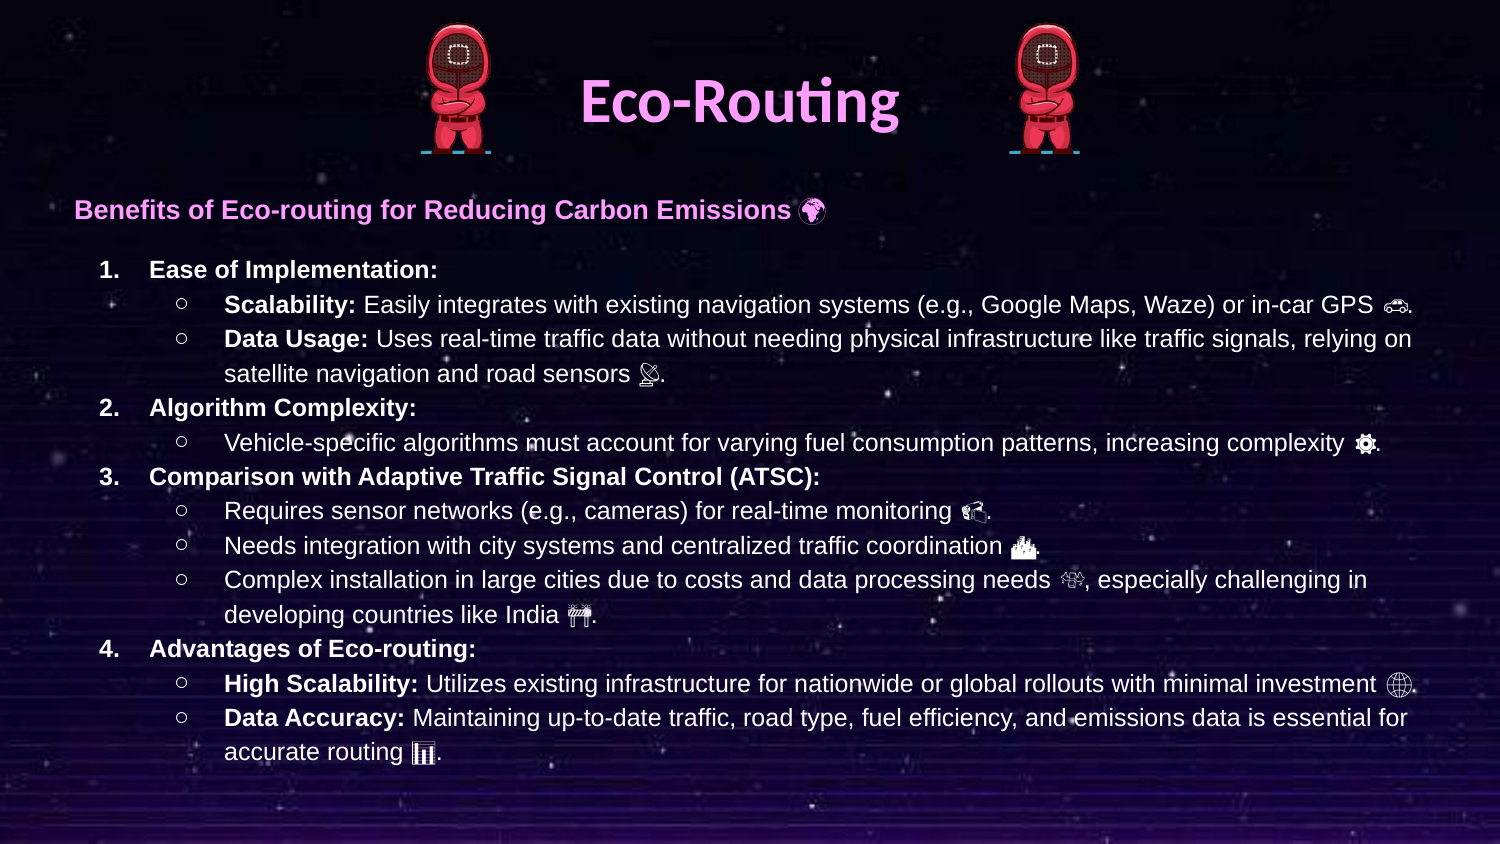

Eco-Routing
Benefits of Eco-routing for Reducing Carbon Emissions 🌍
Ease of Implementation:
Scalability: Easily integrates with existing navigation systems (e.g., Google Maps, Waze) or in-car GPS 🚗.
Data Usage: Uses real-time traffic data without needing physical infrastructure like traffic signals, relying on satellite navigation and road sensors 📡.
Algorithm Complexity:
Vehicle-specific algorithms must account for varying fuel consumption patterns, increasing complexity ⚙️.
Comparison with Adaptive Traffic Signal Control (ATSC):
Requires sensor networks (e.g., cameras) for real-time monitoring 📹.
Needs integration with city systems and centralized traffic coordination 🏙️.
Complex installation in large cities due to costs and data processing needs 💸, especially challenging in developing countries like India 🚧.
Advantages of Eco-routing:
High Scalability: Utilizes existing infrastructure for nationwide or global rollouts with minimal investment 🌐.
Data Accuracy: Maintaining up-to-date traffic, road type, fuel efficiency, and emissions data is essential for accurate routing 📊.